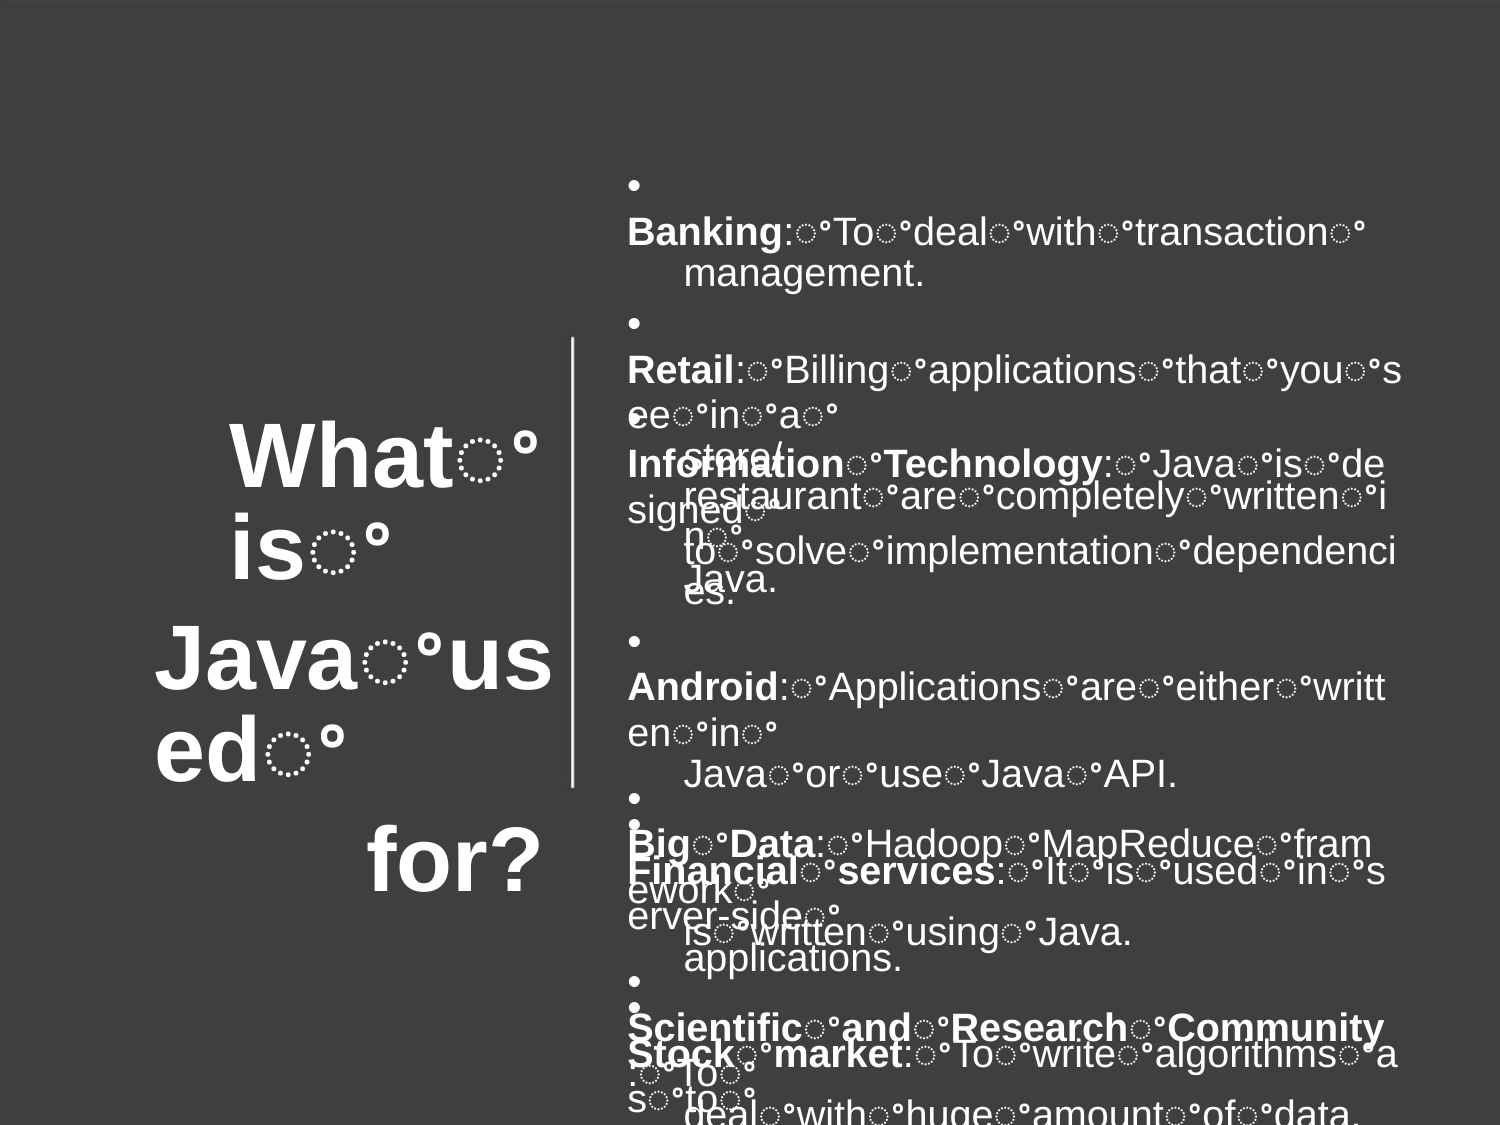

• Banking:ꢀToꢀdealꢀwithꢀtransactionꢀ
management.
• Retail:ꢀBillingꢀapplicationsꢀthatꢀyouꢀseeꢀinꢀaꢀ
store/restaurantꢀareꢀcompletelyꢀwrittenꢀinꢀ
Java.
• InformationꢀTechnology:ꢀJavaꢀisꢀdesignedꢀ
toꢀsolveꢀimplementationꢀdependencies.
• Android:ꢀApplicationsꢀareꢀeitherꢀwrittenꢀinꢀ
JavaꢀorꢀuseꢀJavaꢀAPI.
• Financialꢀservices:ꢀItꢀisꢀusedꢀinꢀserver-sideꢀ
applications.
• Stockꢀmarket:ꢀToꢀwriteꢀalgorithmsꢀasꢀtoꢀ
whichꢀcompanyꢀtheyꢀshouldꢀinvestꢀin.ꢀꢀ
Whatꢀisꢀ
Javaꢀusedꢀ
for?
• BigꢀData:ꢀHadoopꢀMapReduceꢀframeworkꢀ
isꢀwrittenꢀusingꢀJava.
• ScientificꢀandꢀResearchꢀCommunity:ꢀToꢀ
dealꢀwithꢀhugeꢀamountꢀofꢀdata.